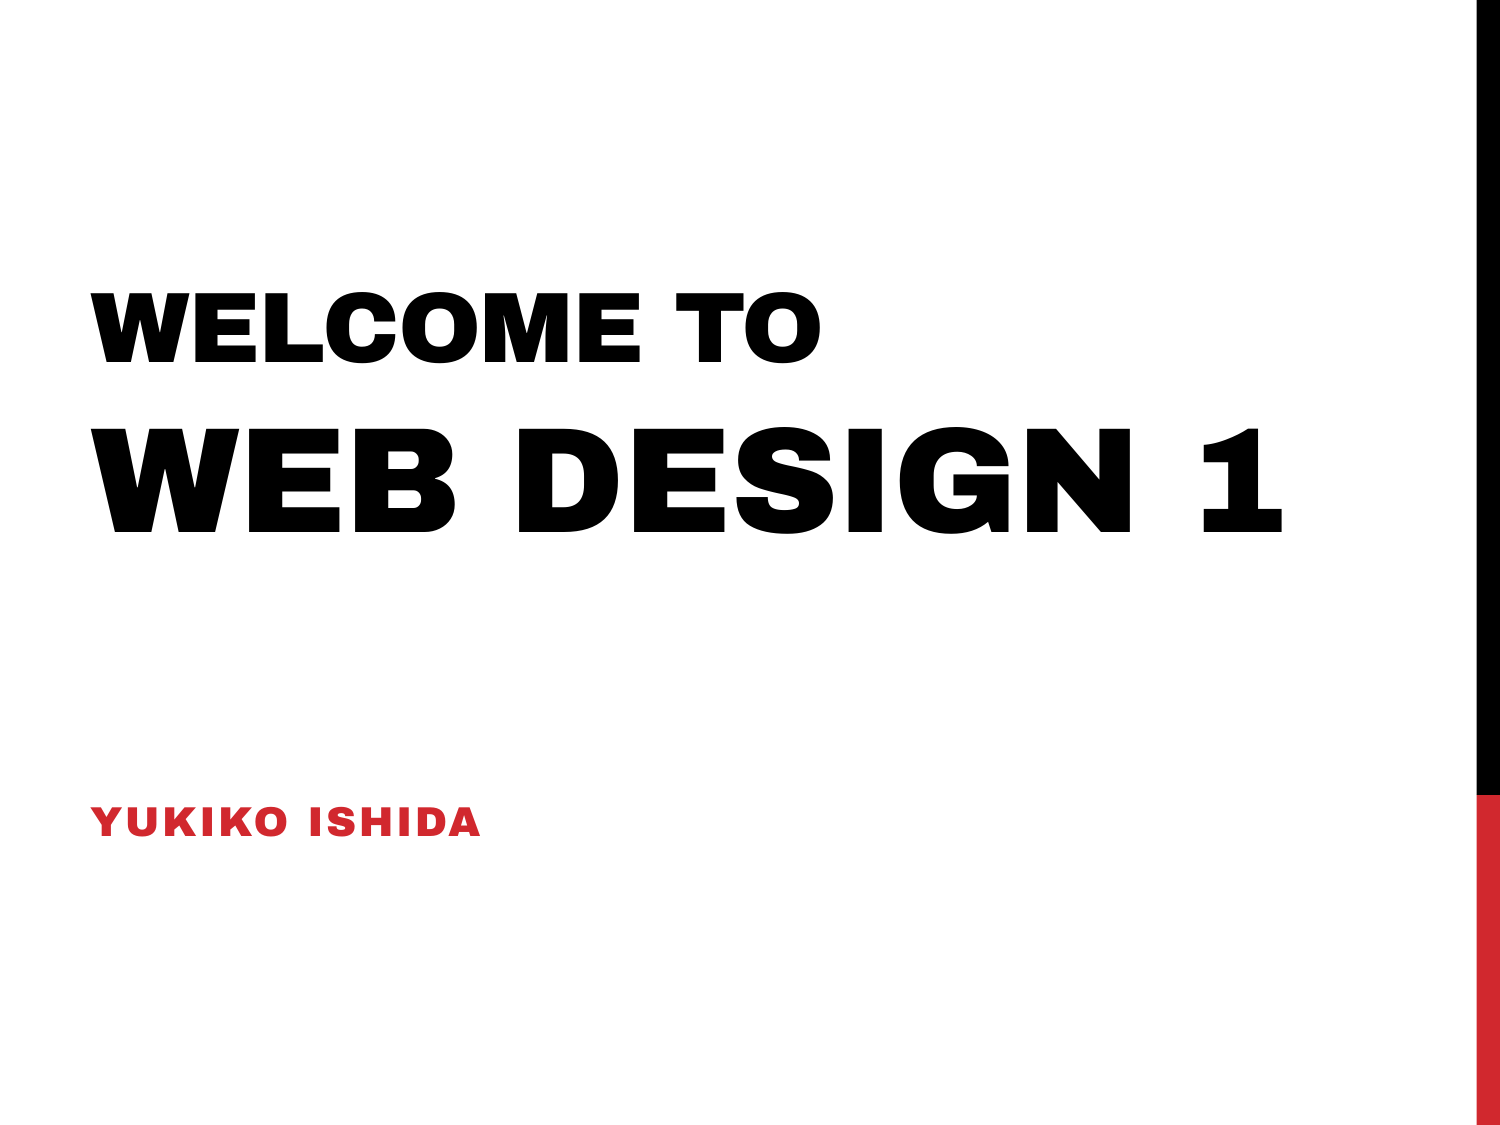

# Welcome to Web design 1
Yukiko Ishida